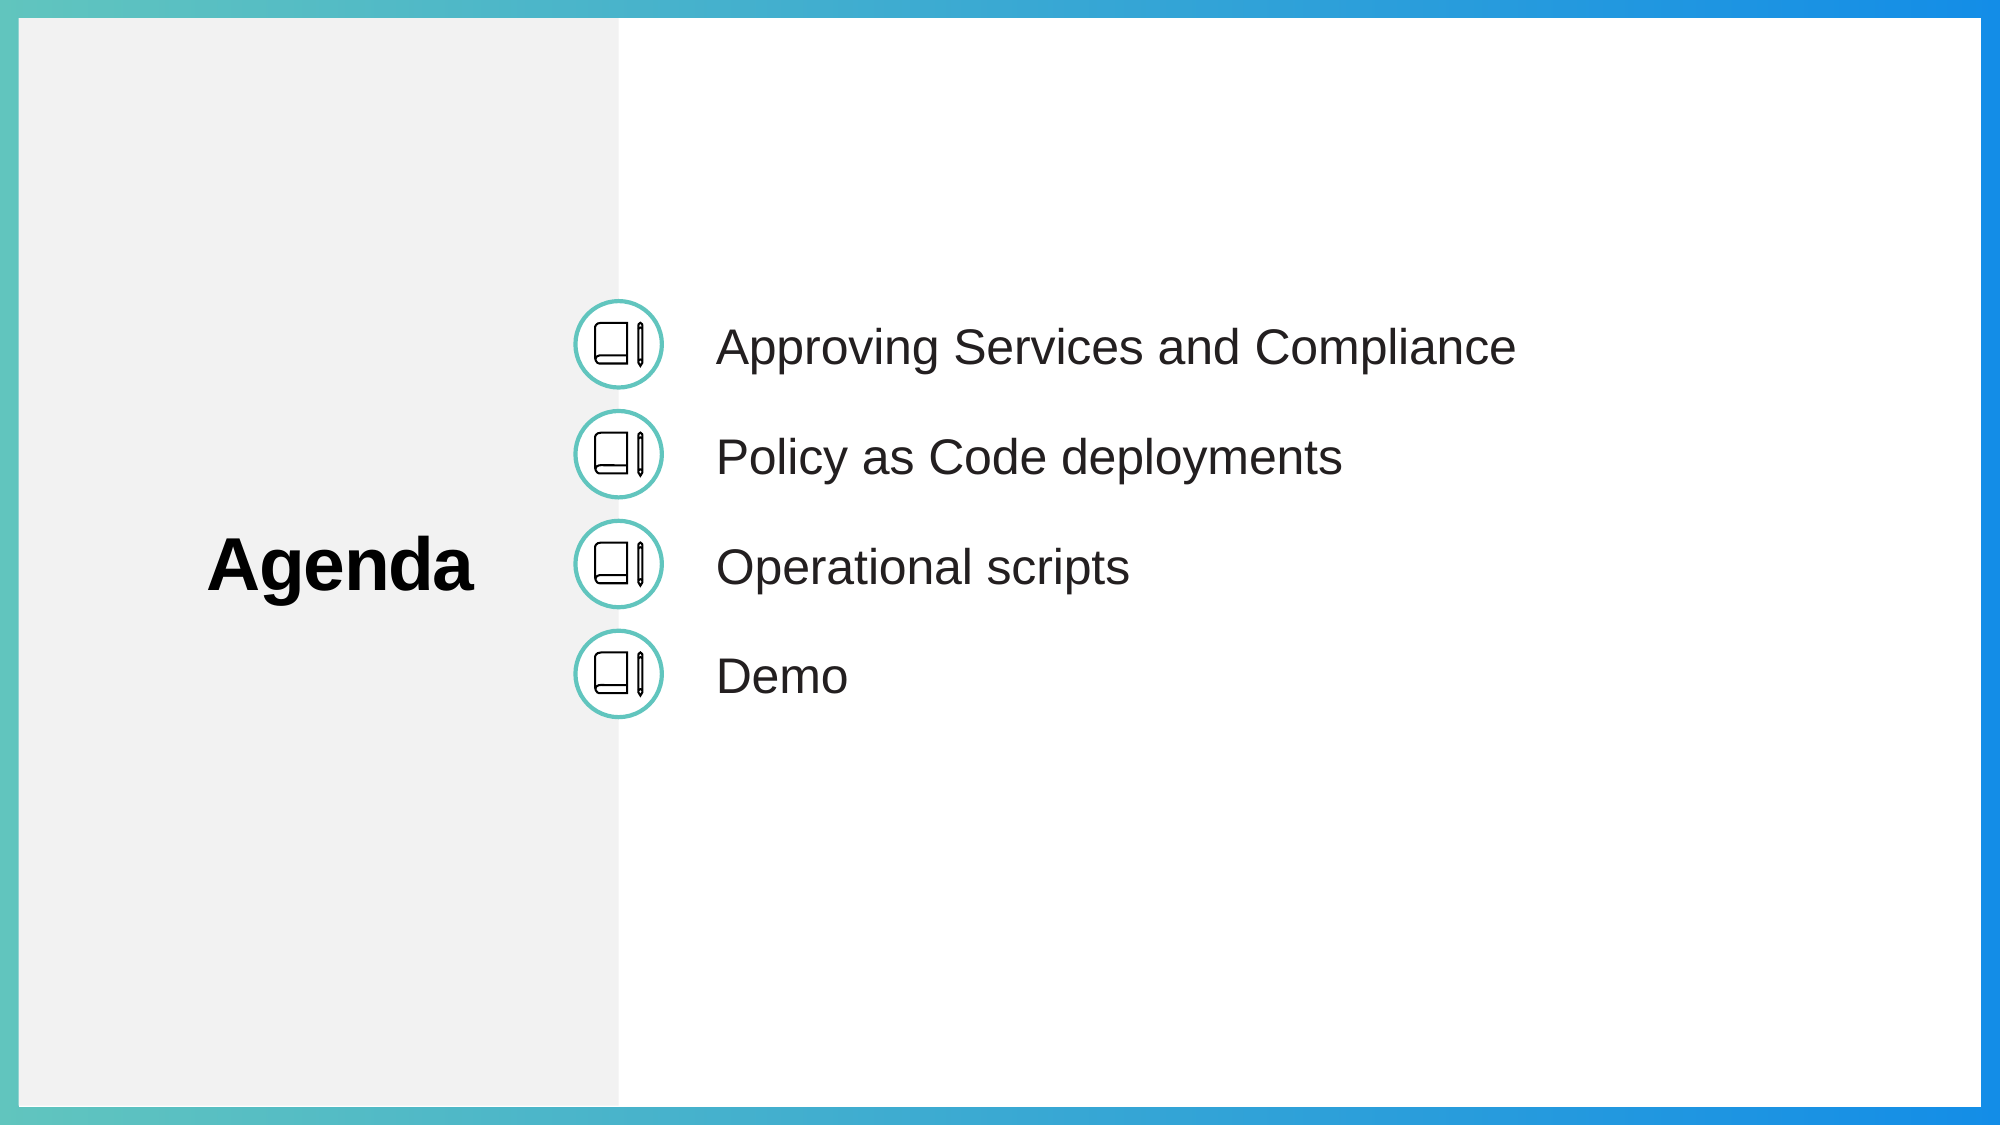

Approving Services and Compliance

Policy as Code deployments

# Agenda

Operational scripts

Demo